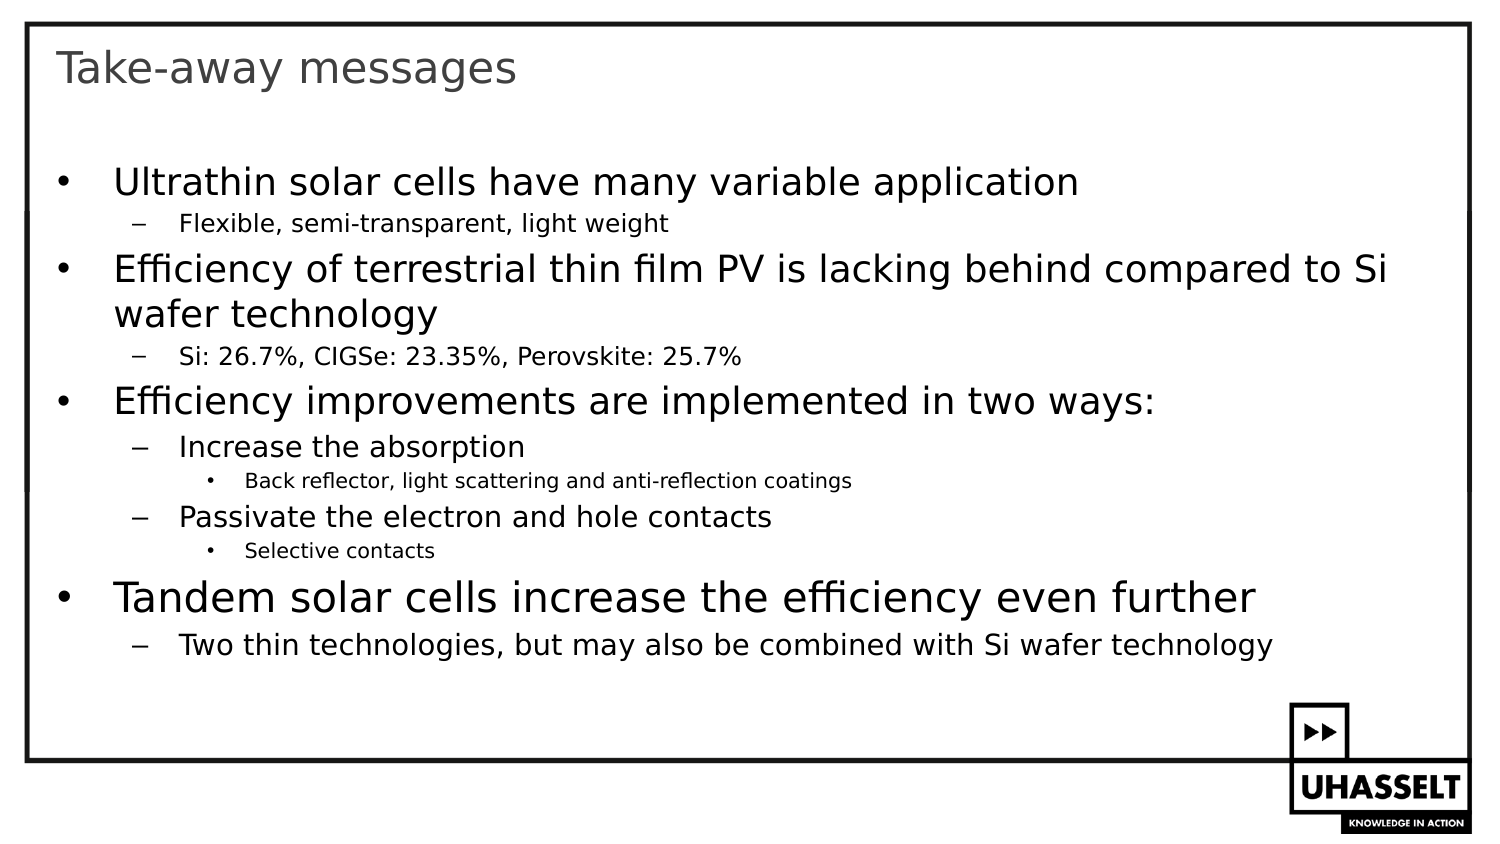

# Take-away messages
Ultrathin solar cells have many variable application
Flexible, semi-transparent, light weight
Efficiency of terrestrial thin film PV is lacking behind compared to Si wafer technology
Si: 26.7%, CIGSe: 23.35%, Perovskite: 25.7%
Efficiency improvements are implemented in two ways:
Increase the absorption
Back reflector, light scattering and anti-reflection coatings
Passivate the electron and hole contacts
Selective contacts
Tandem solar cells increase the efficiency even further
Two thin technologies, but may also be combined with Si wafer technology